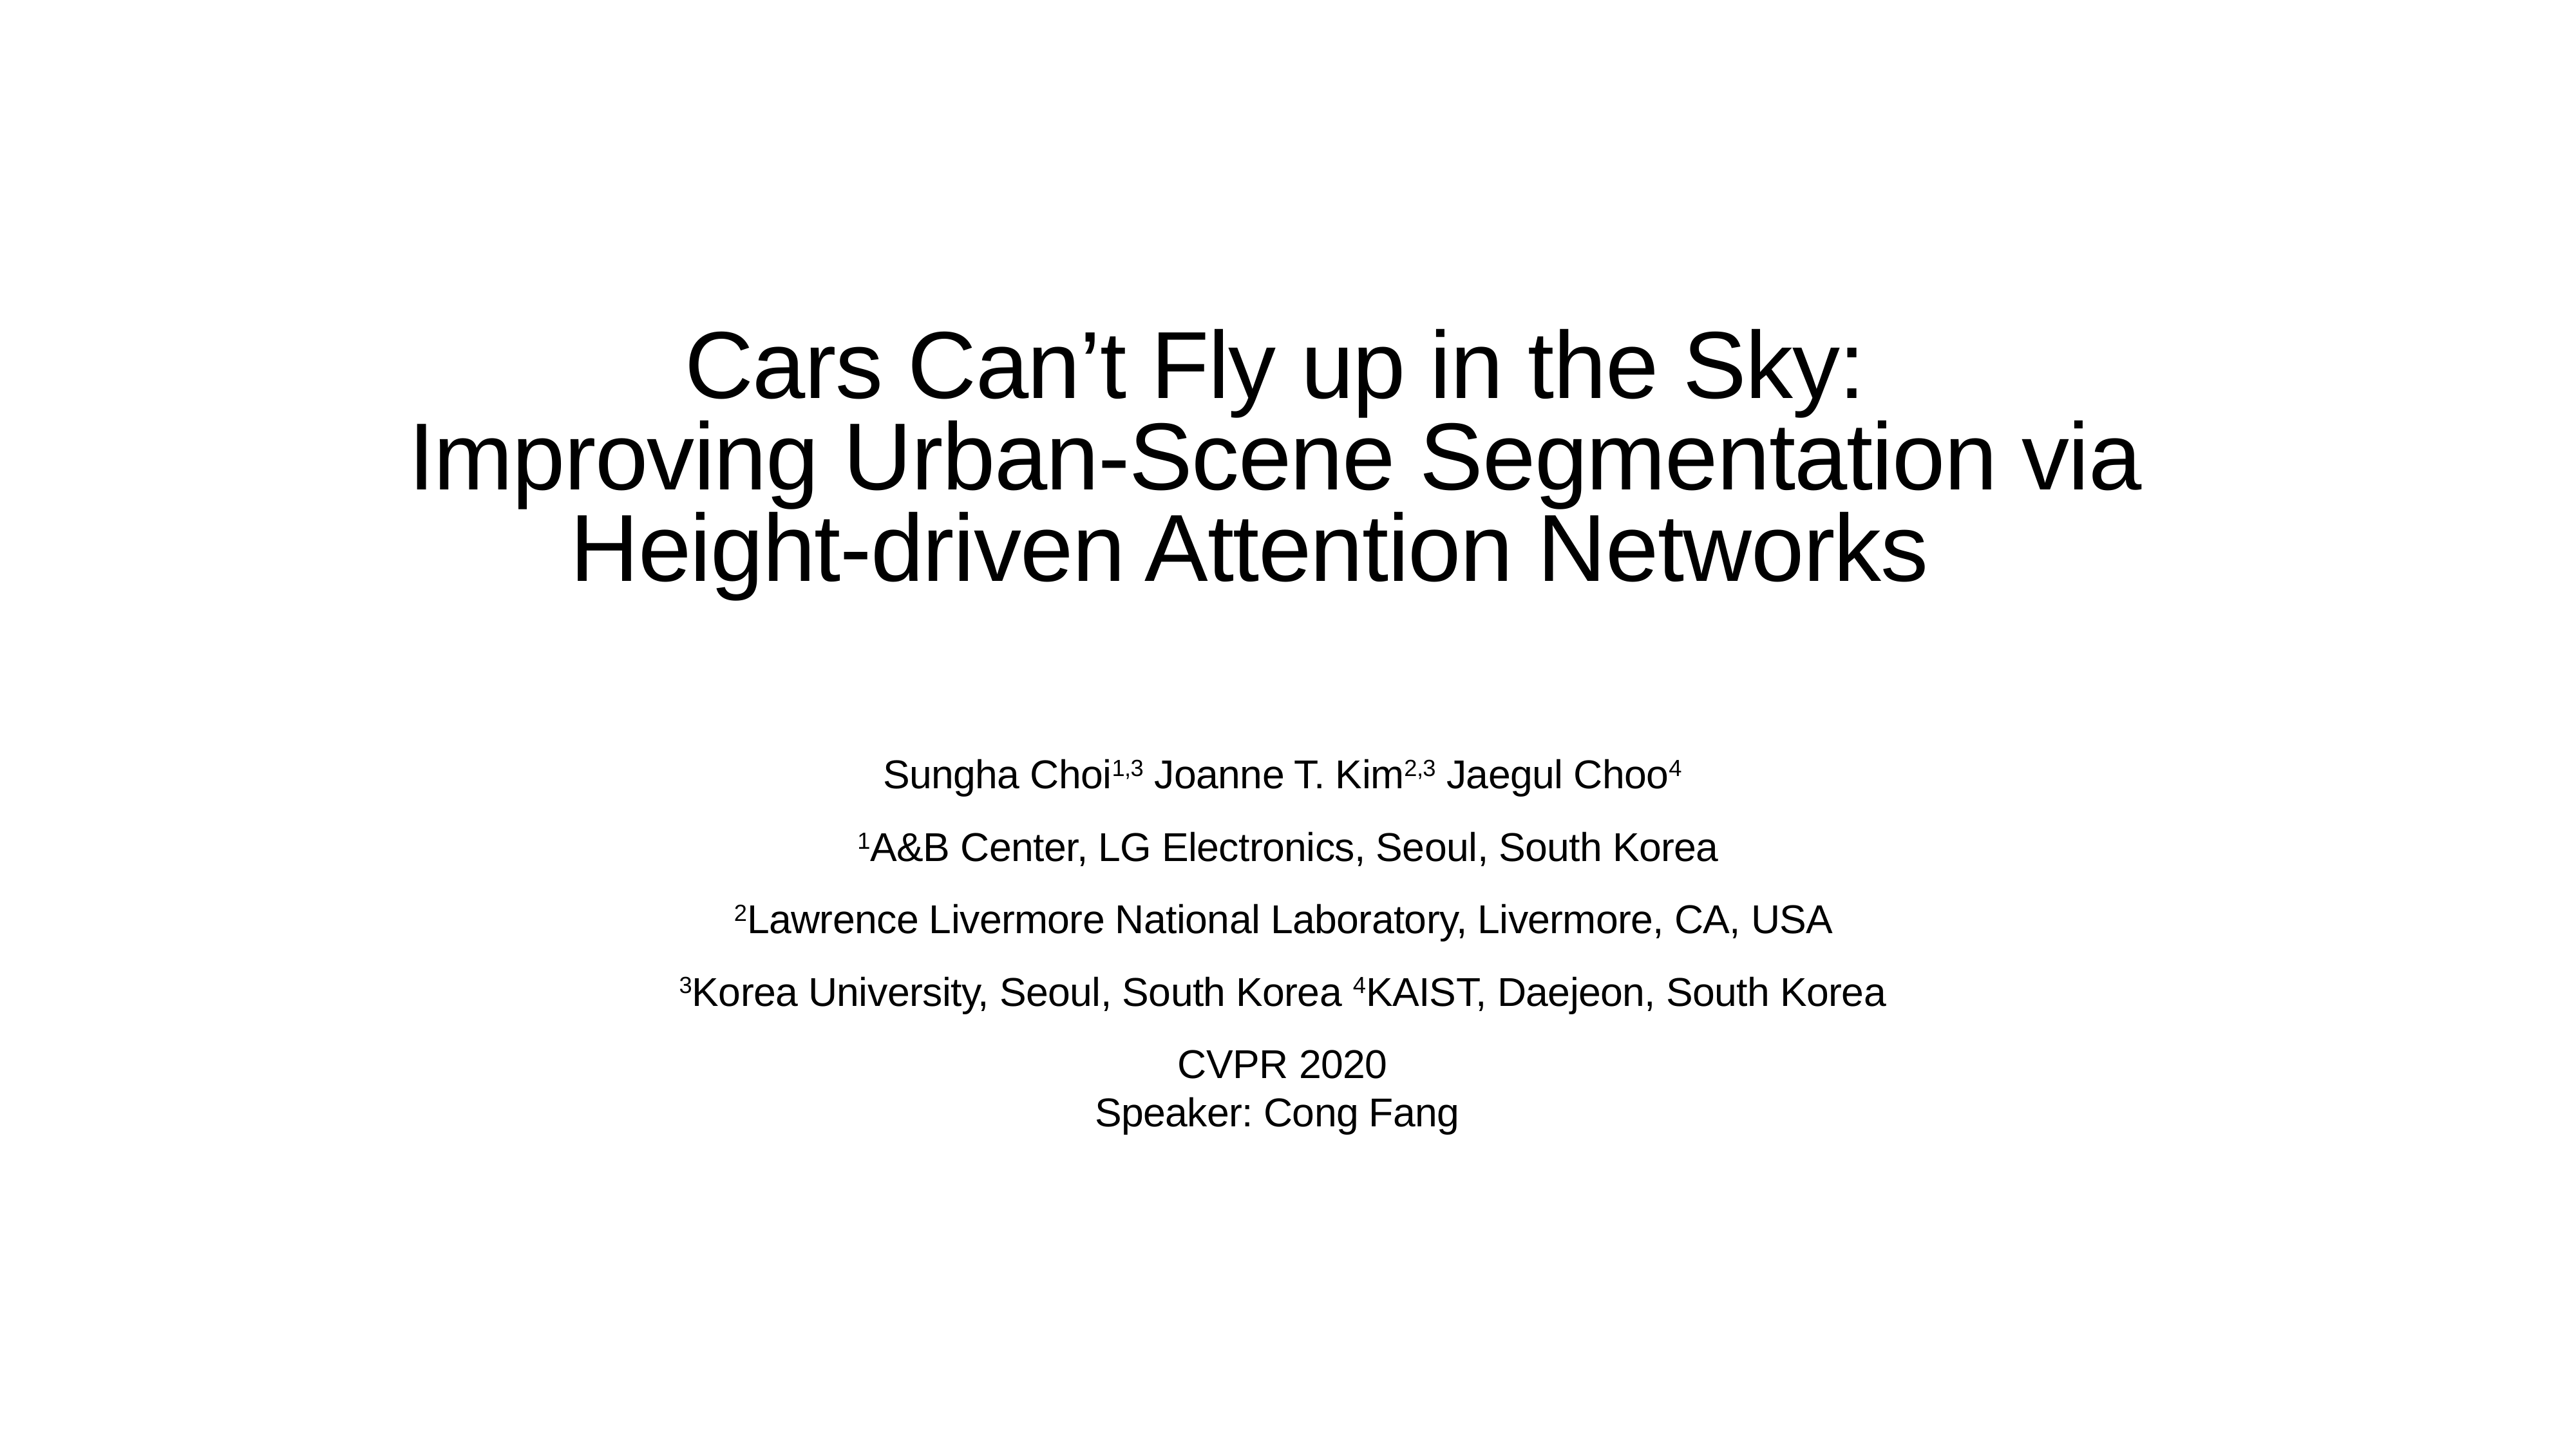

# Cars Can’t Fly up in the Sky:
Improving Urban-Scene Segmentation via
Height-driven Attention Networks
Sungha Choi1,3 Joanne T. Kim2,3 Jaegul Choo4
1A&B Center, LG Electronics, Seoul, South Korea
2Lawrence Livermore National Laboratory, Livermore, CA, USA
3Korea University, Seoul, South Korea 4KAIST, Daejeon, South Korea
CVPR 2020
Speaker: Cong Fang